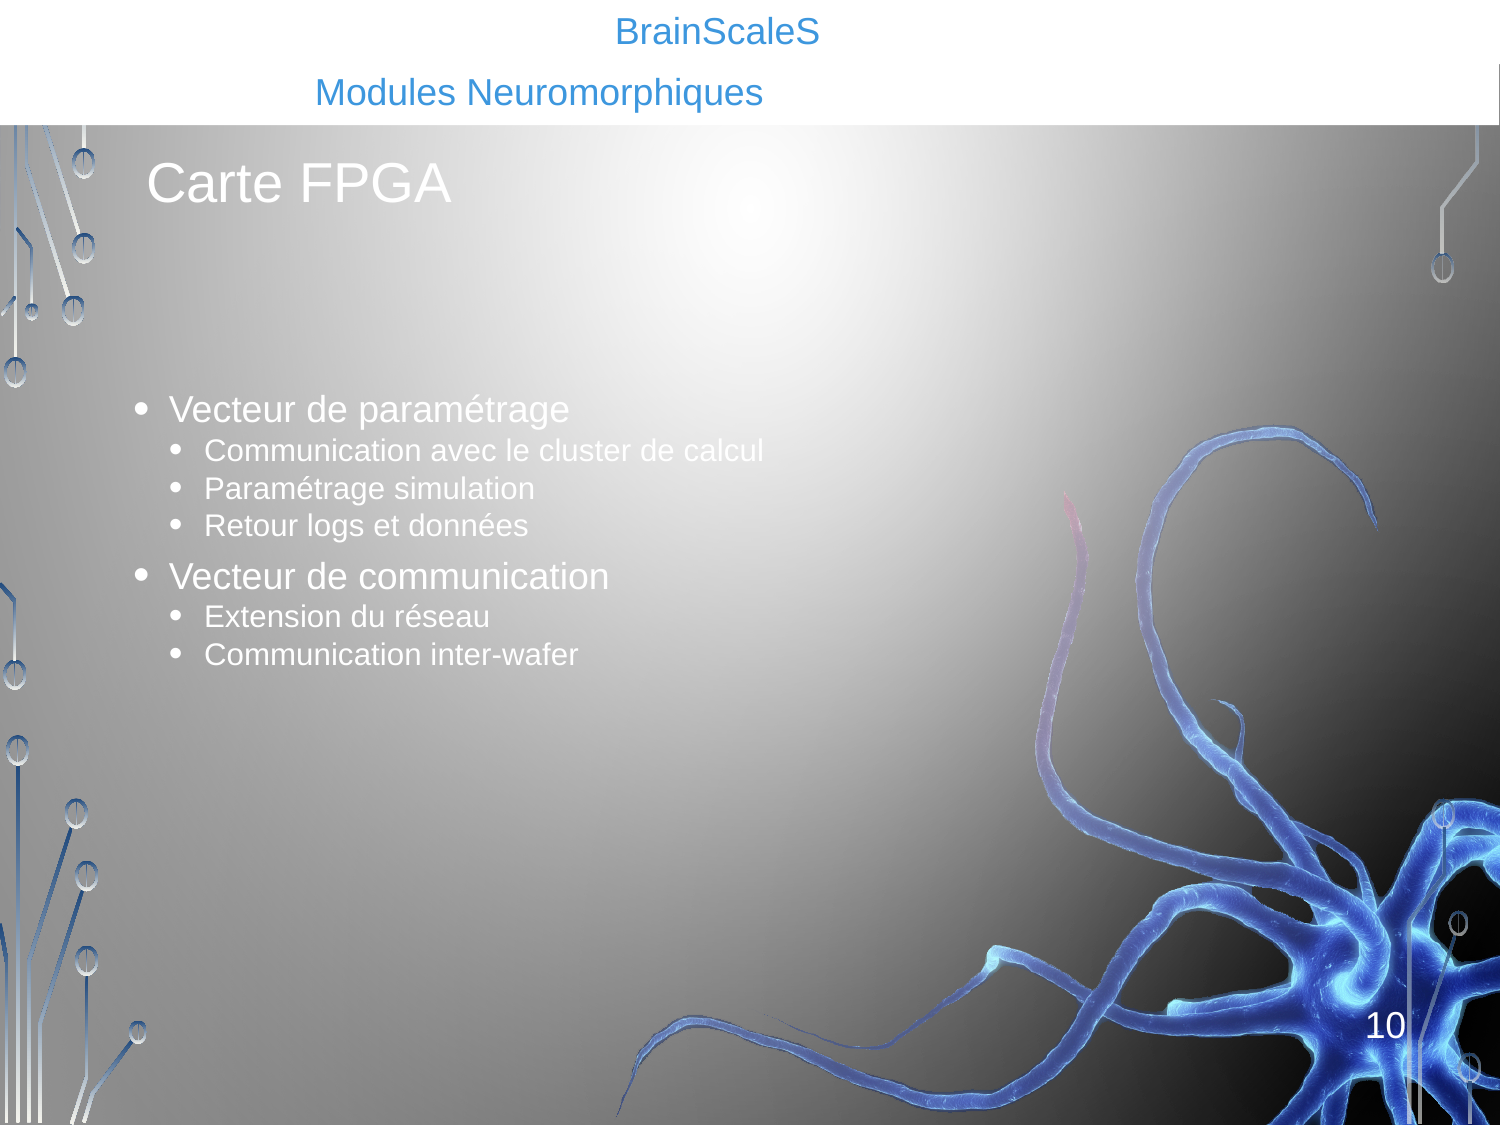

Introduction	Le Cerveau	BrainScaleS	SpiNNaker	 Exploitation 	Conclusion

Présentation 	Modules Neuromorphiques
Carte FPGA
Vecteur de paramétrage
Communication avec le cluster de calcul
Paramétrage simulation
Retour logs et données
Vecteur de communication
Extension du réseau
Communication inter-wafer
10